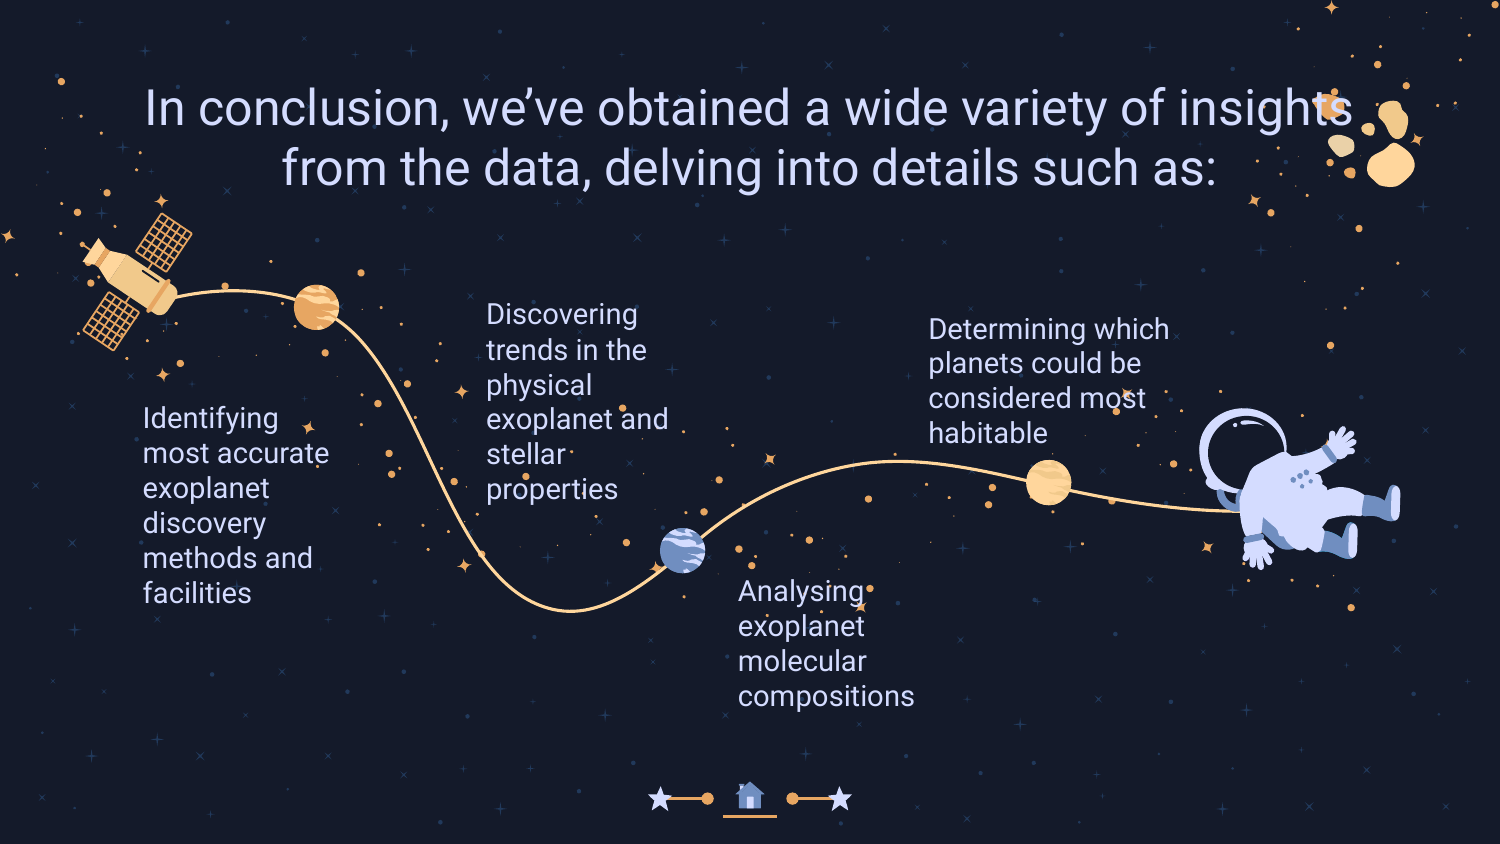

# In conclusion, we’ve obtained a wide variety of insights from the data, delving into details such as:

Discovering trends in the physical exoplanet and stellar properties

Determining which planets could be considered most habitable
Identifying most accurate exoplanet discovery methods and facilities

Analysing exoplanet molecular compositions